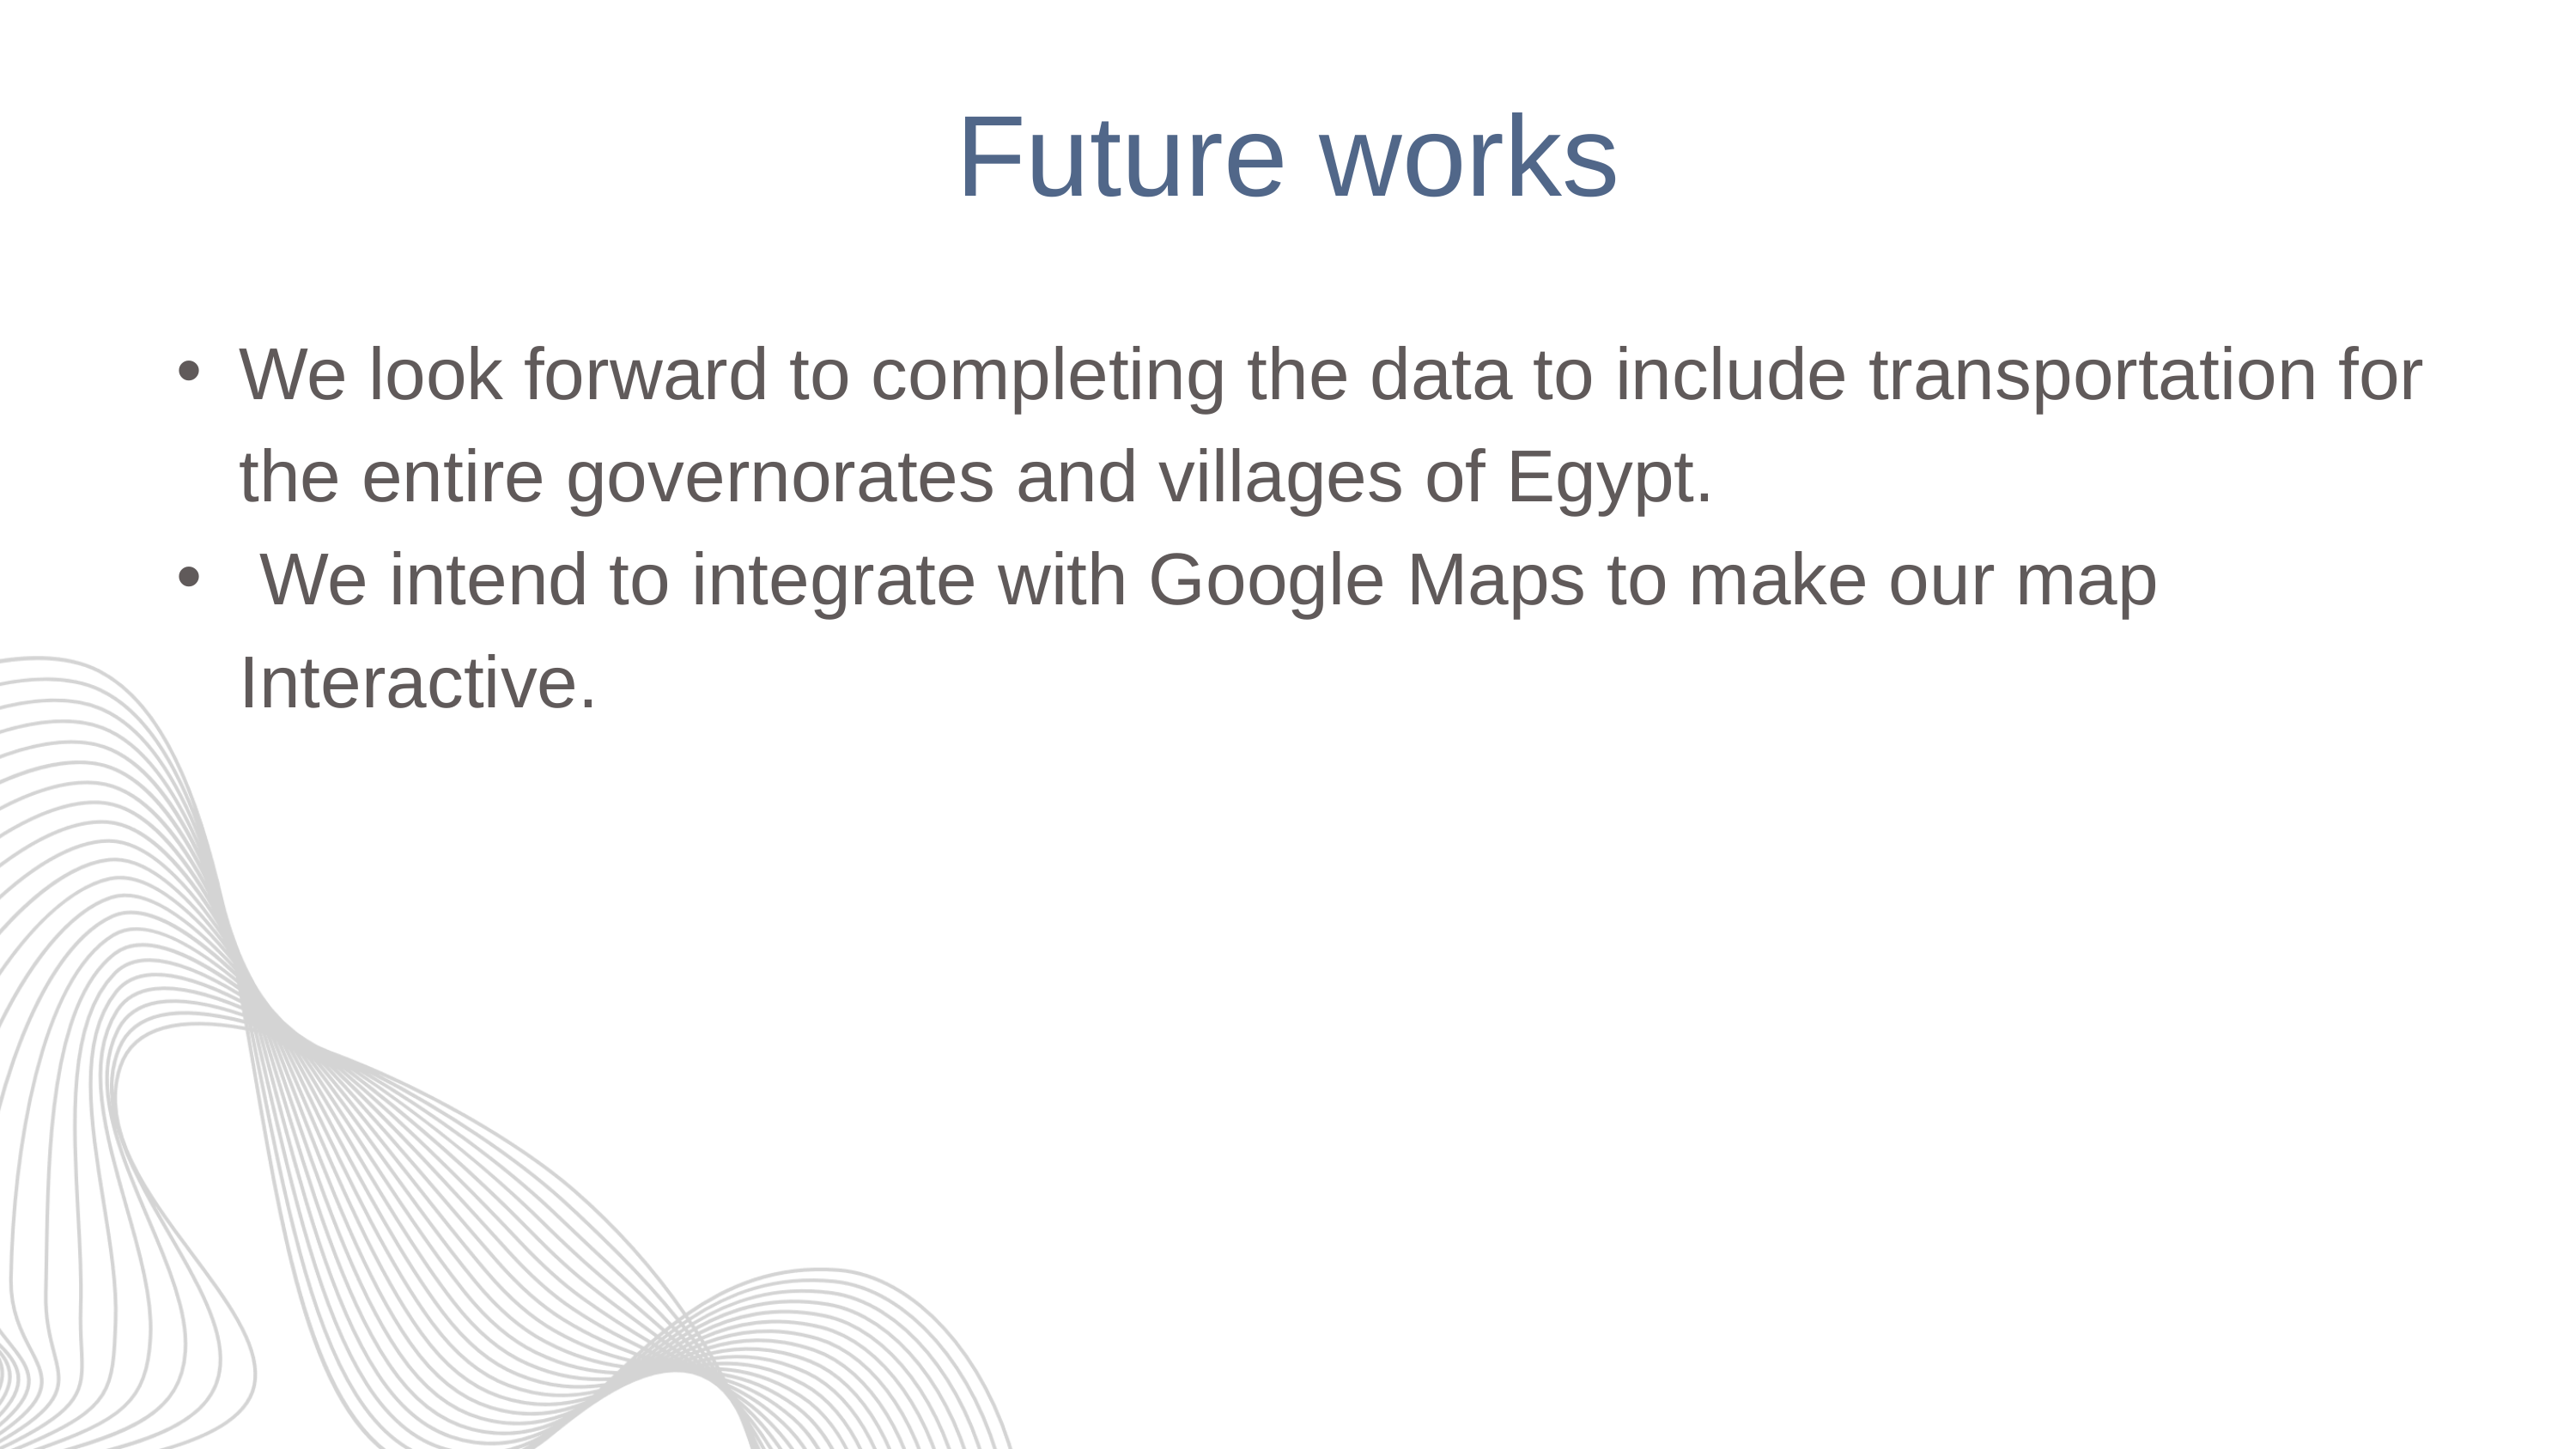

Future works
We look forward to completing the data to include transportation for the entire governorates and villages of Egypt.
 We intend to integrate with Google Maps to make our map Interactive.